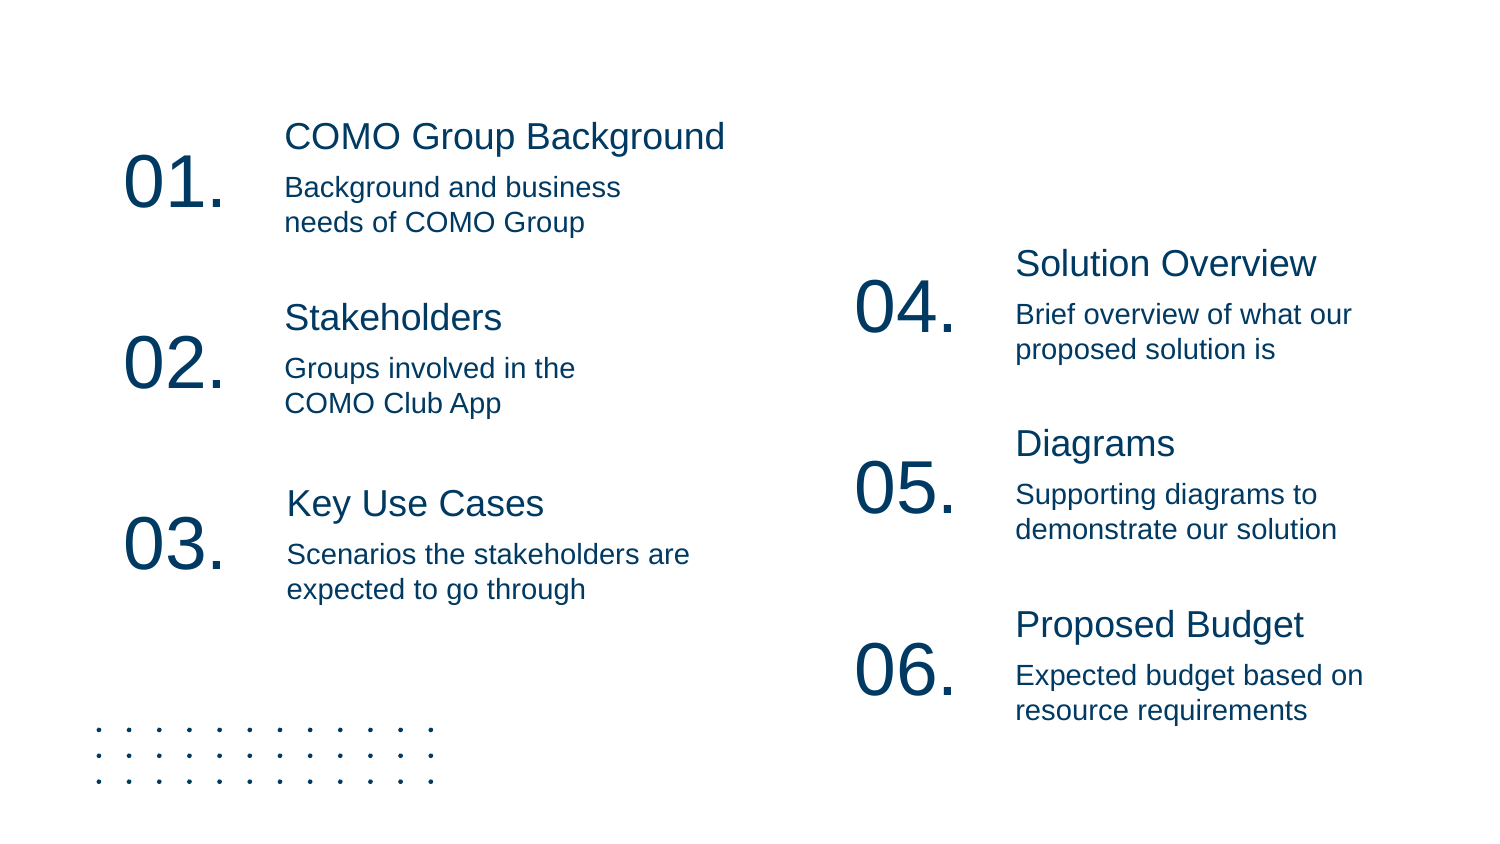

COMO Group Background
# 01.
Background and business needs of COMO Group
Solution Overview

04.
Stakeholders
Brief overview of what our proposed solution is
02.
Groups involved in the COMO Club App
Diagrams
05.
Supporting diagrams to demonstrate our solution
Key Use Cases
03.
Scenarios the stakeholders are expected to go through

Proposed Budget
06.
Expected budget based on resource requirements